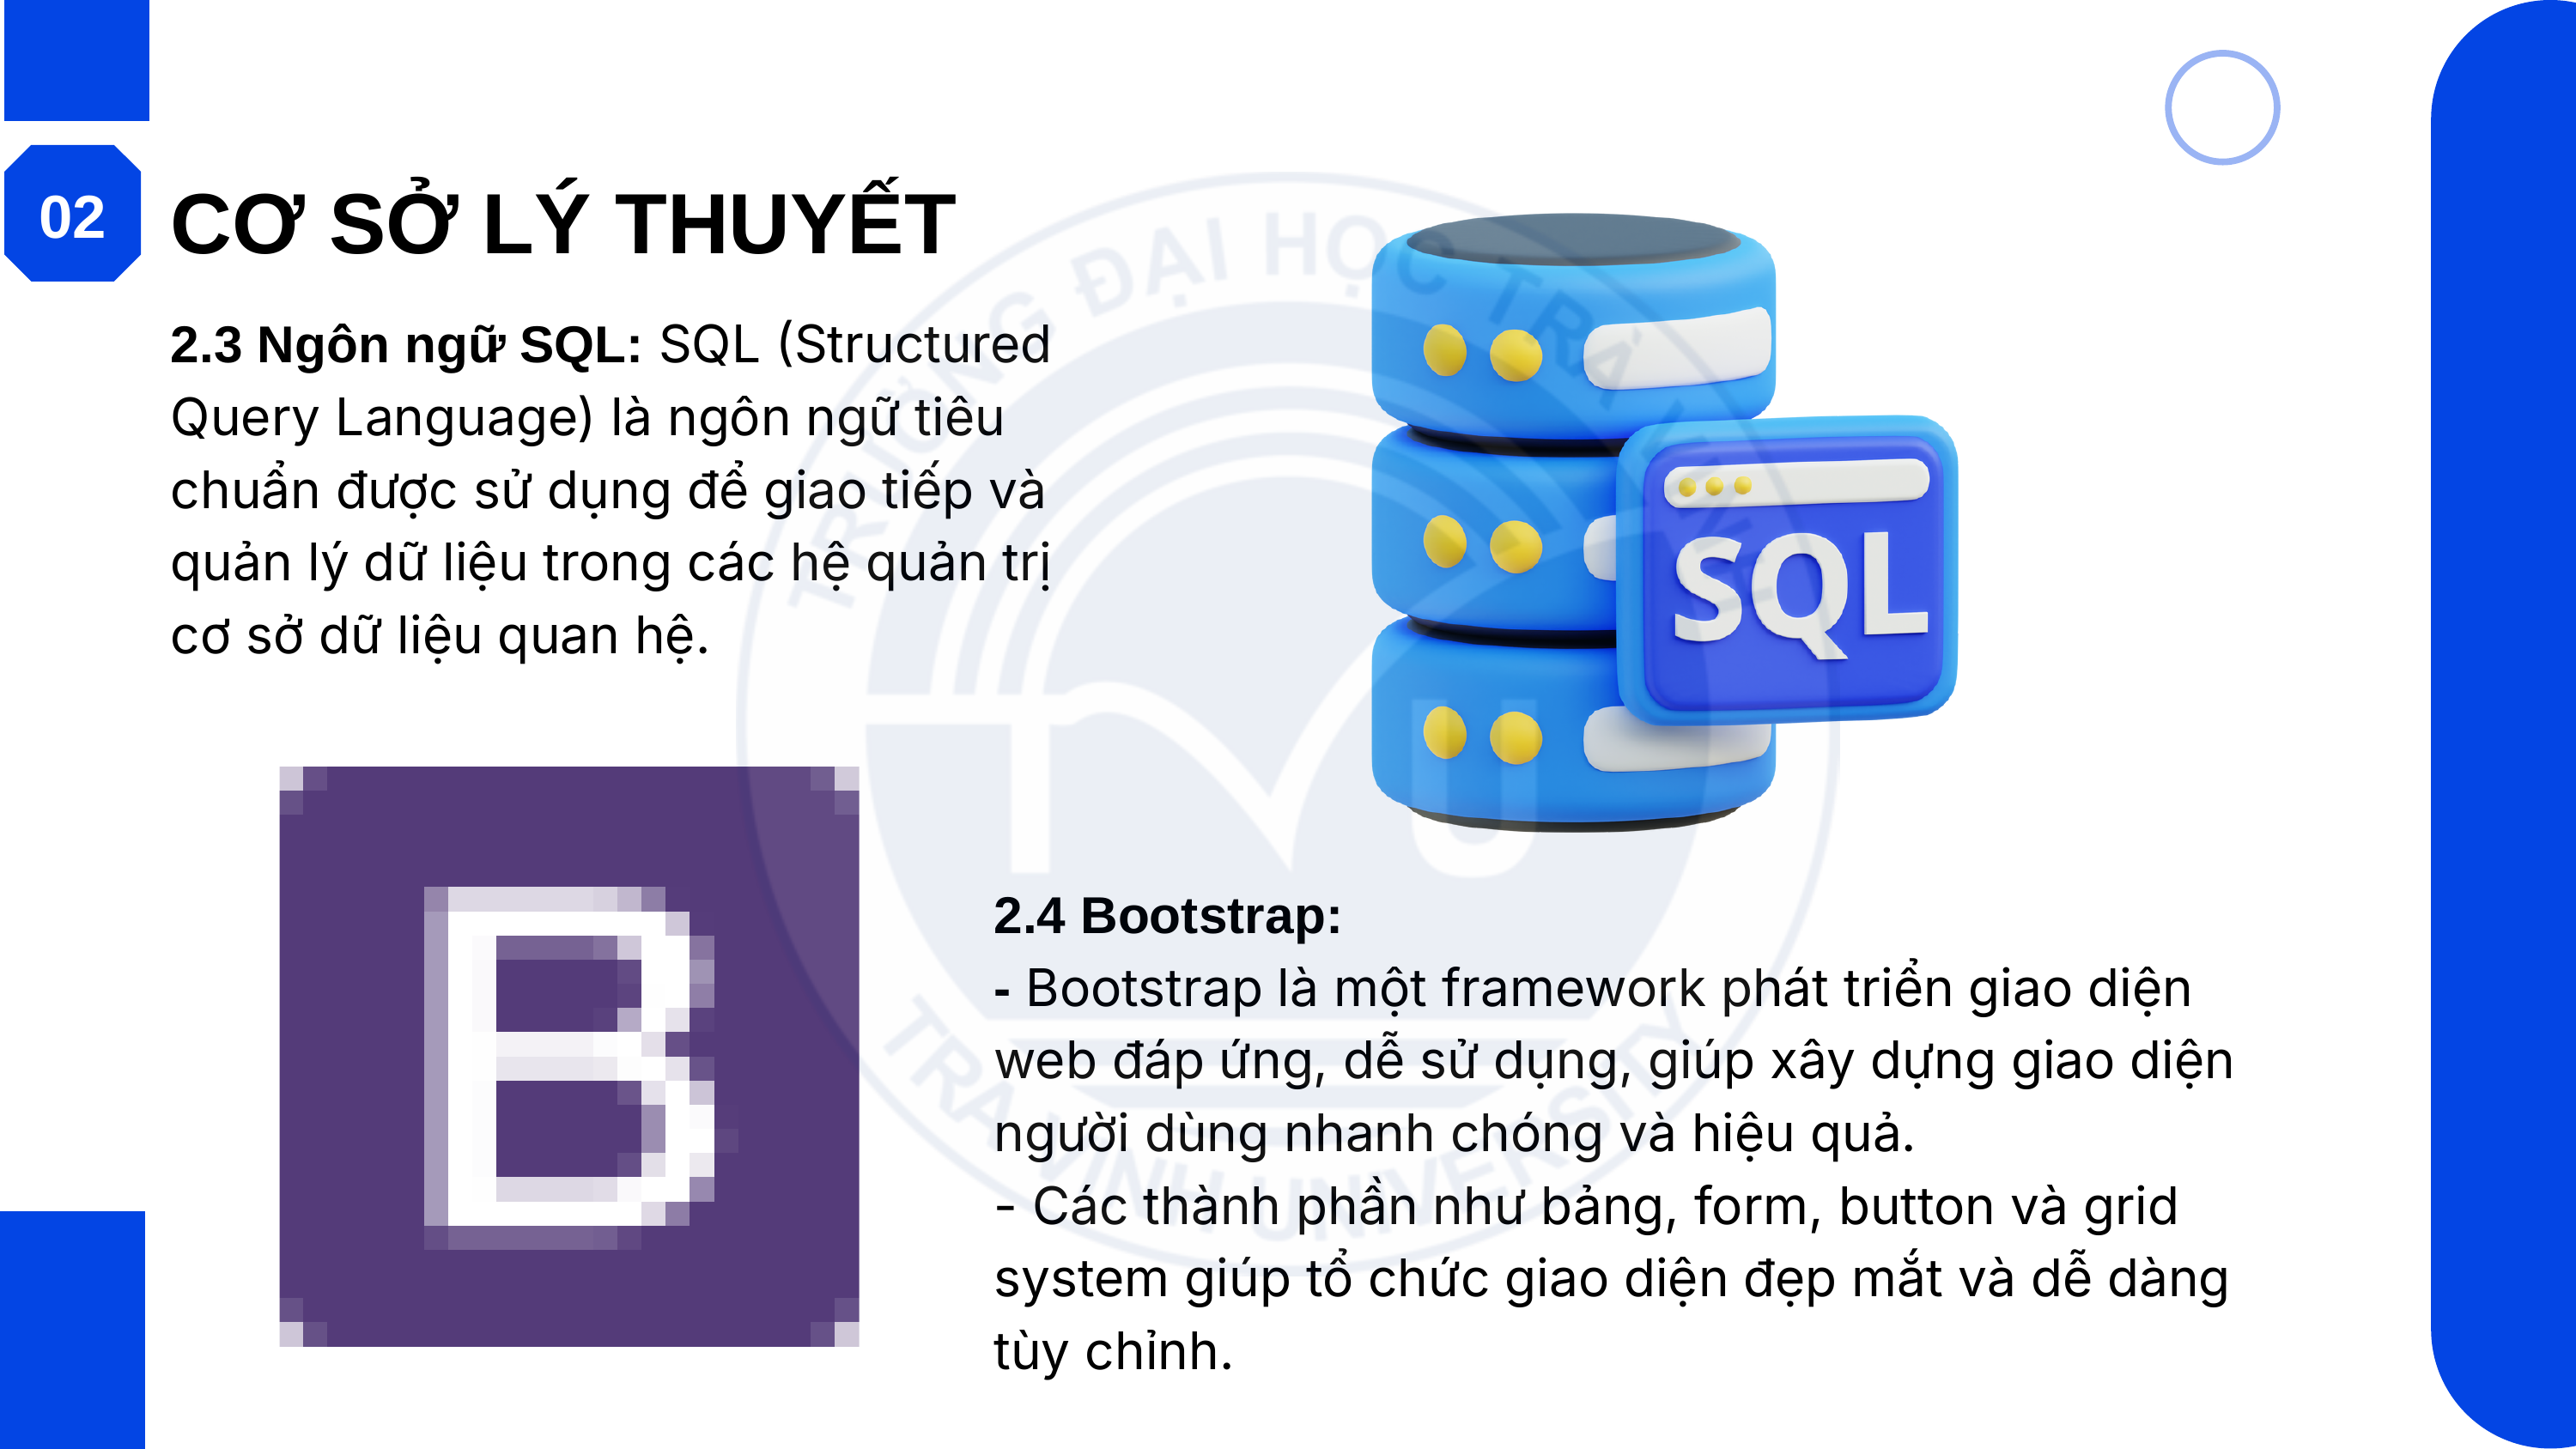

02
CƠ SỞ LÝ THUYẾT

2.3 Ngôn ngữ SQL: SQL (Structured Query Language) là ngôn ngữ tiêu chuẩn được sử dụng để giao tiếp và quản lý dữ liệu trong các hệ quản trị cơ sở dữ liệu quan hệ.

2.4 Bootstrap:
- Bootstrap là một framework phát triển giao diện web đáp ứng, dễ sử dụng, giúp xây dựng giao diện người dùng nhanh chóng và hiệu quả.
- Các thành phần như bảng, form, button và grid system giúp tổ chức giao diện đẹp mắt và dễ dàng tùy chỉnh.